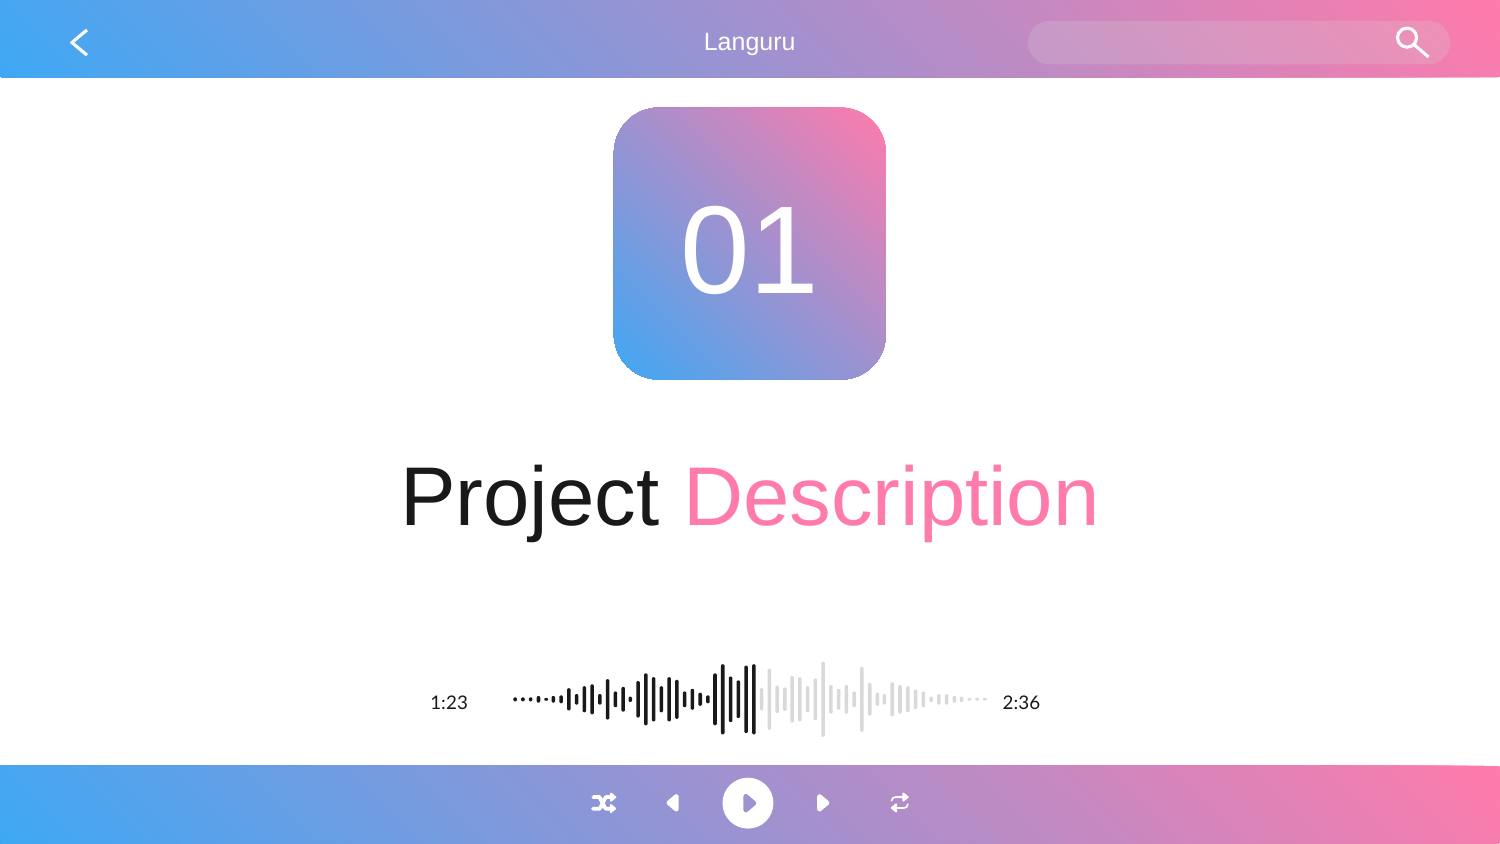

Languru

01
# Project Description

1:23
2:36